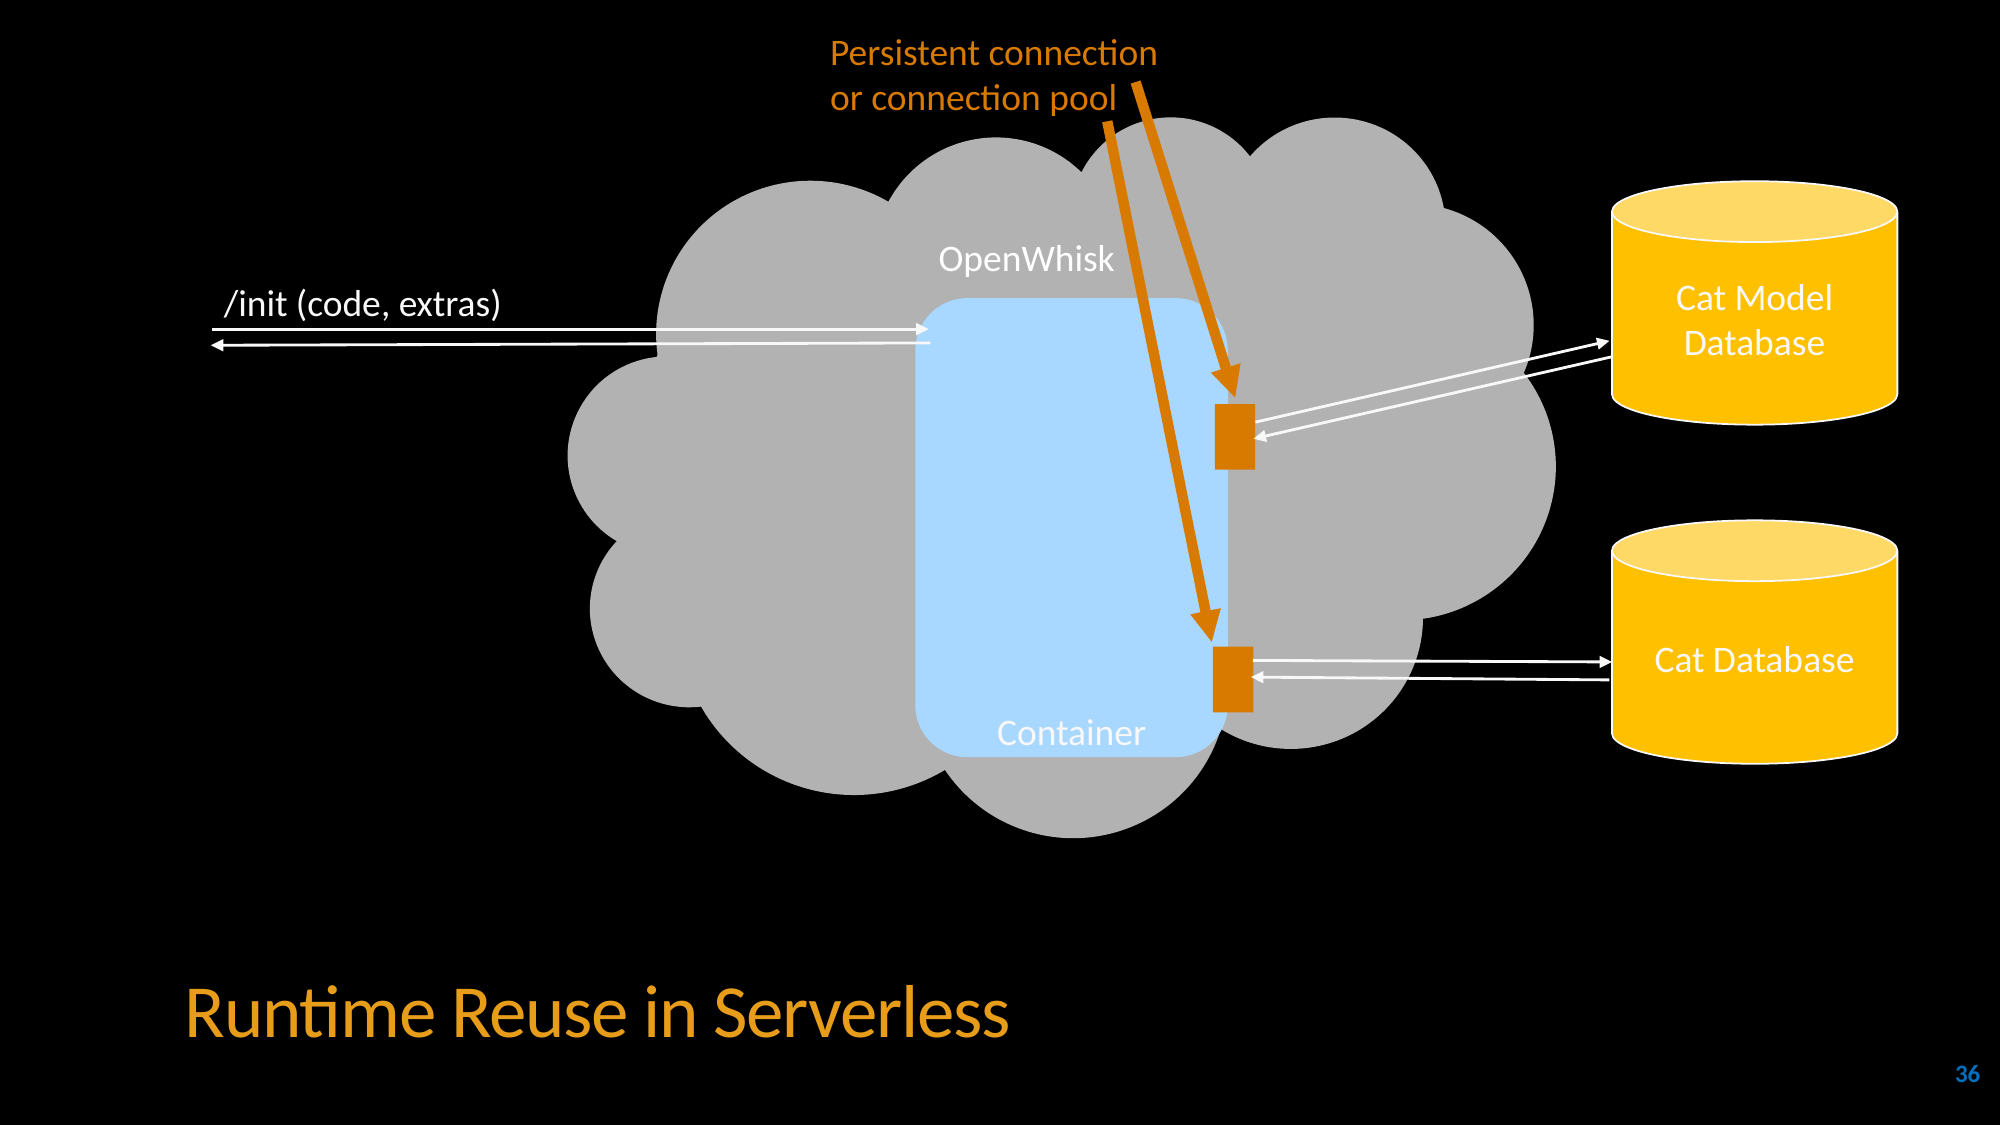

Persistent connection or connection pool
OpenWhisk

Cat Model Database
/init (code, extras)

Container

Cat Database

# Runtime Reuse in Serverless
36